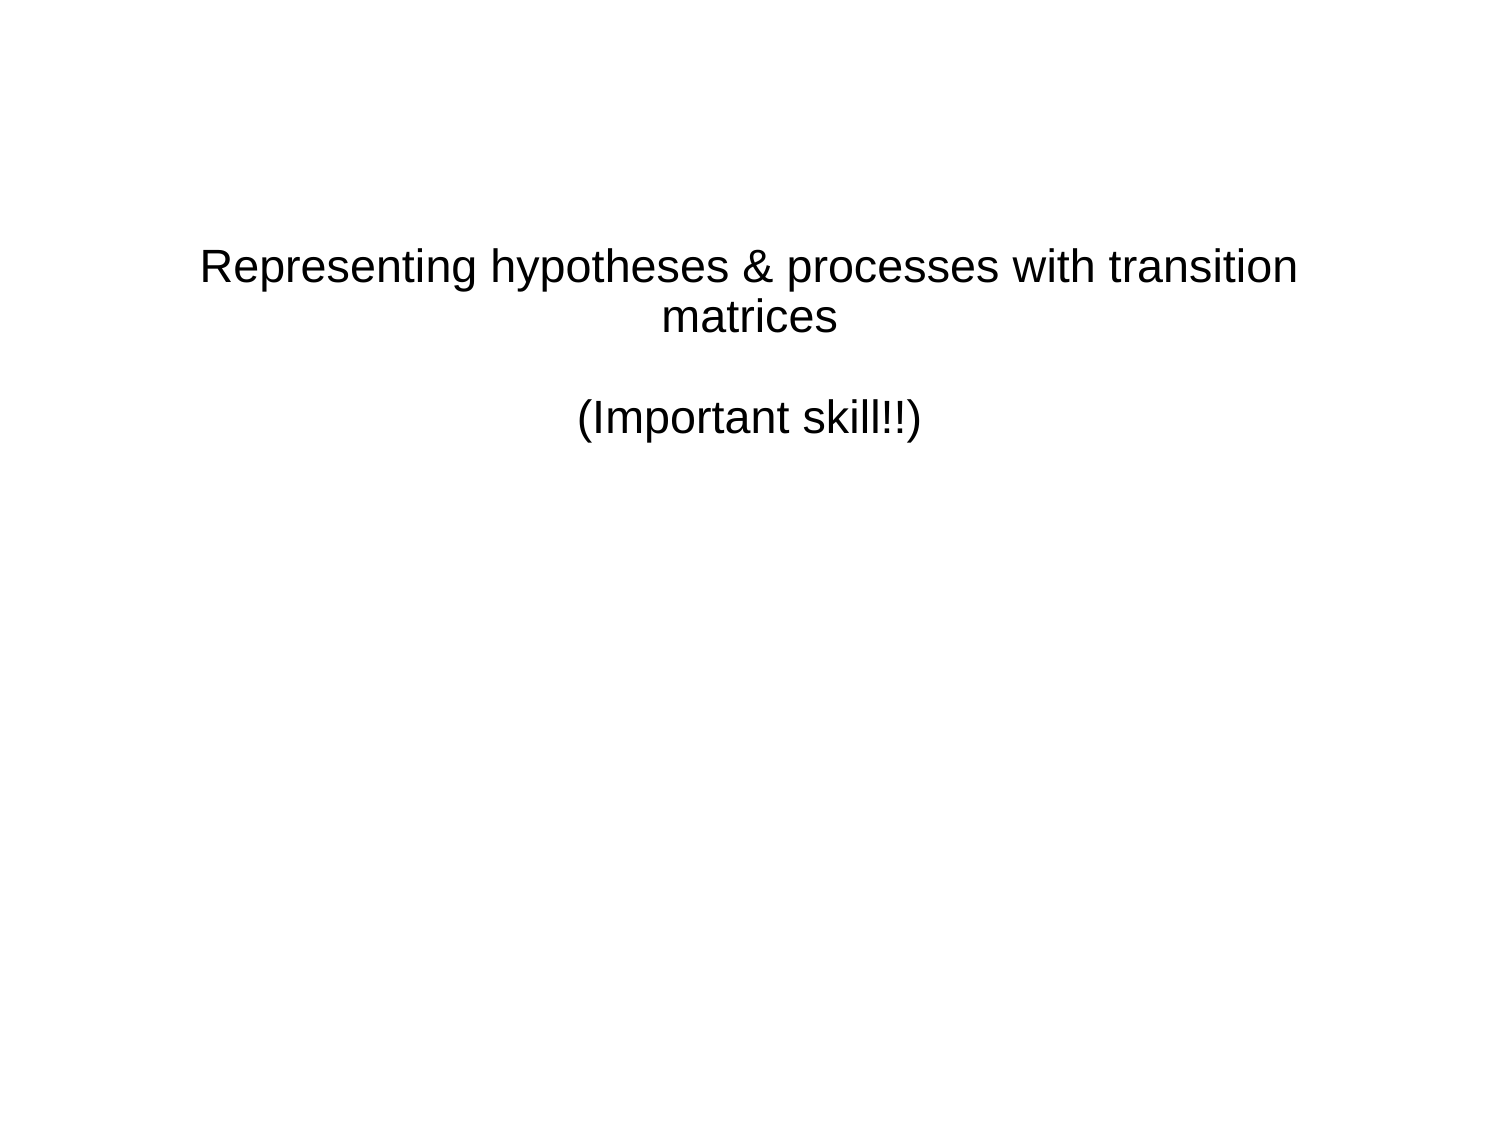

# Representing hypotheses & processes with transition matrices (Important skill!!)